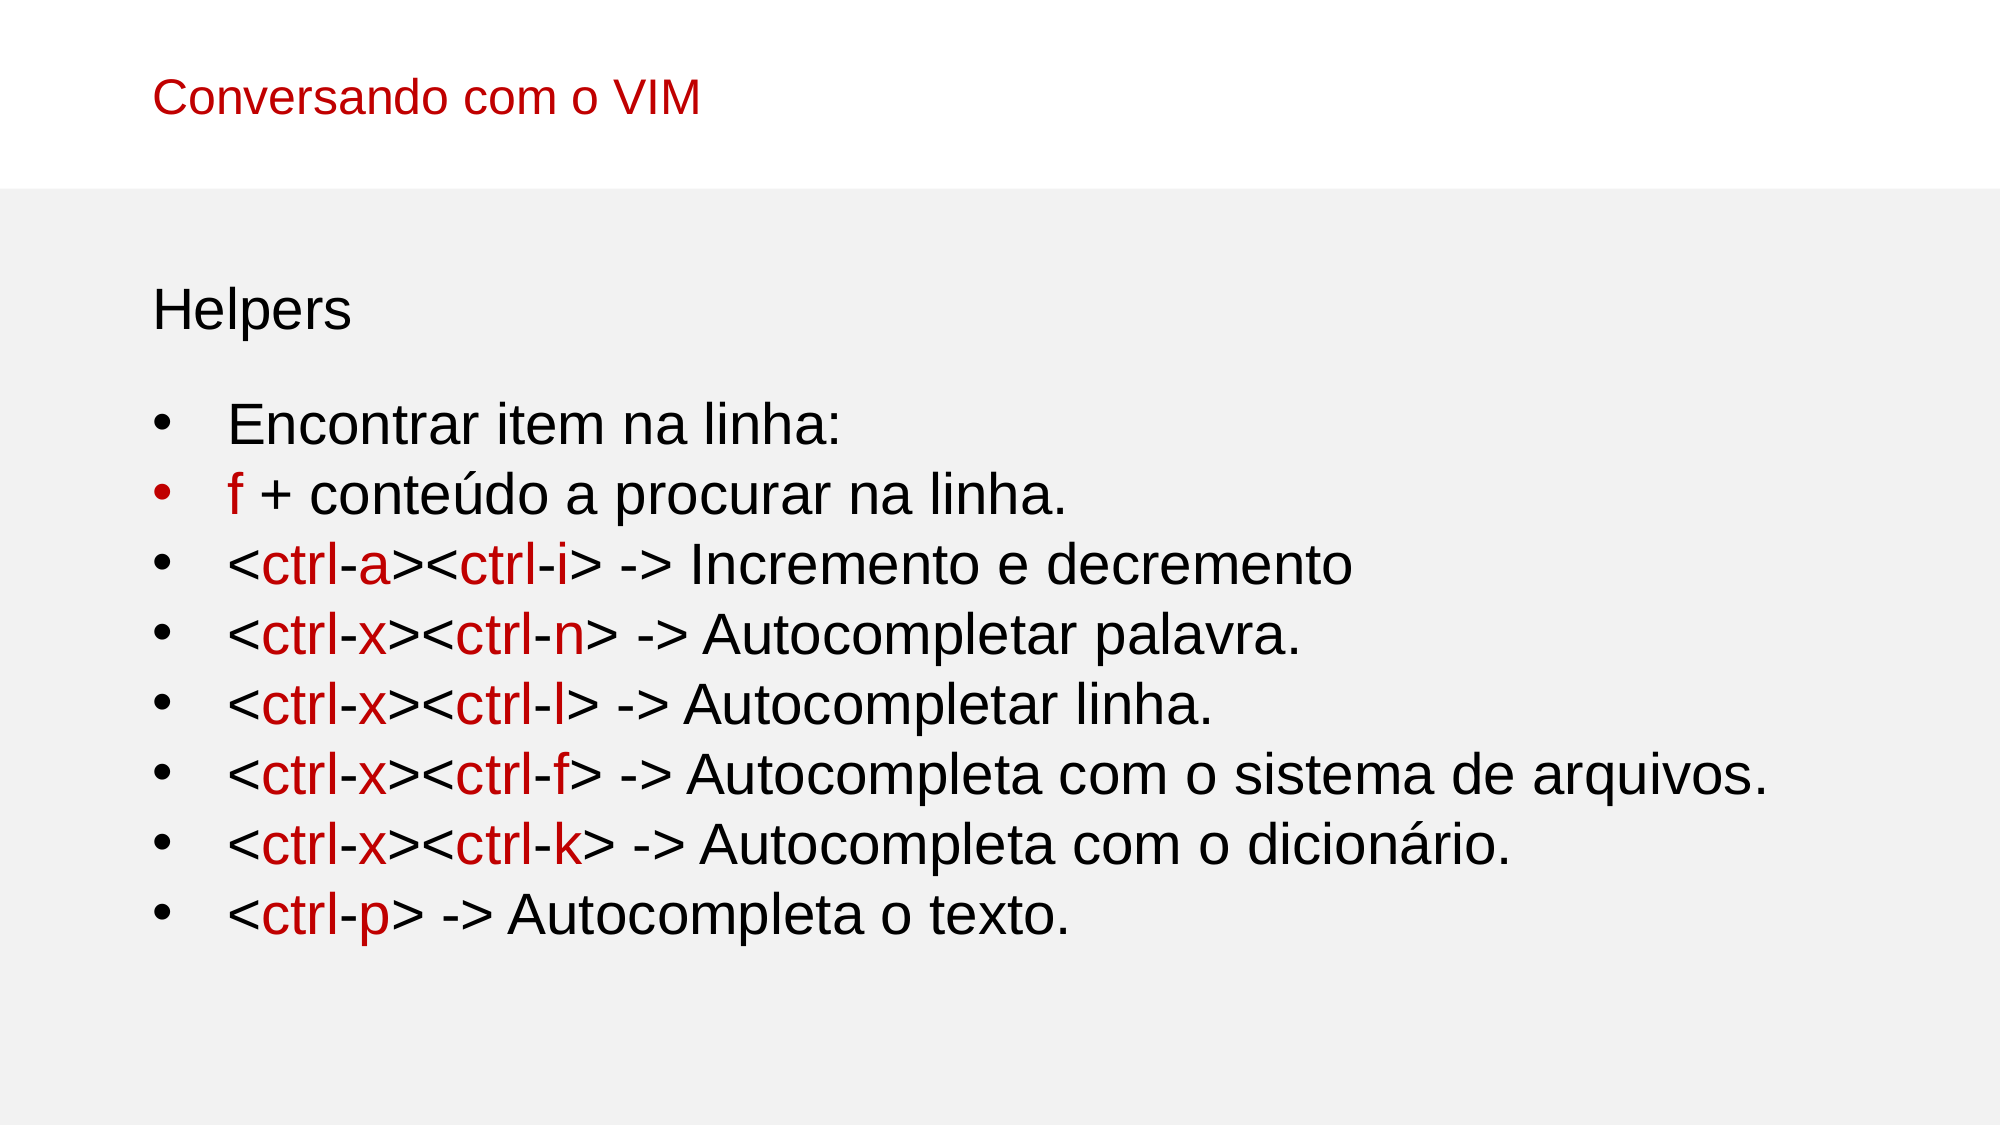

Conversando com o VIM
Helpers

Encontrar item na linha:
f + conteúdo a procurar na linha.
<ctrl-a><ctrl-i> -> Incremento e decremento
<ctrl-x><ctrl-n> -> Autocompletar palavra.
<ctrl-x><ctrl-l> -> Autocompletar linha.
<ctrl-x><ctrl-f> -> Autocompleta com o sistema de arquivos.
<ctrl-x><ctrl-k> -> Autocompleta com o dicionário.
<ctrl-p> -> Autocompleta o texto.